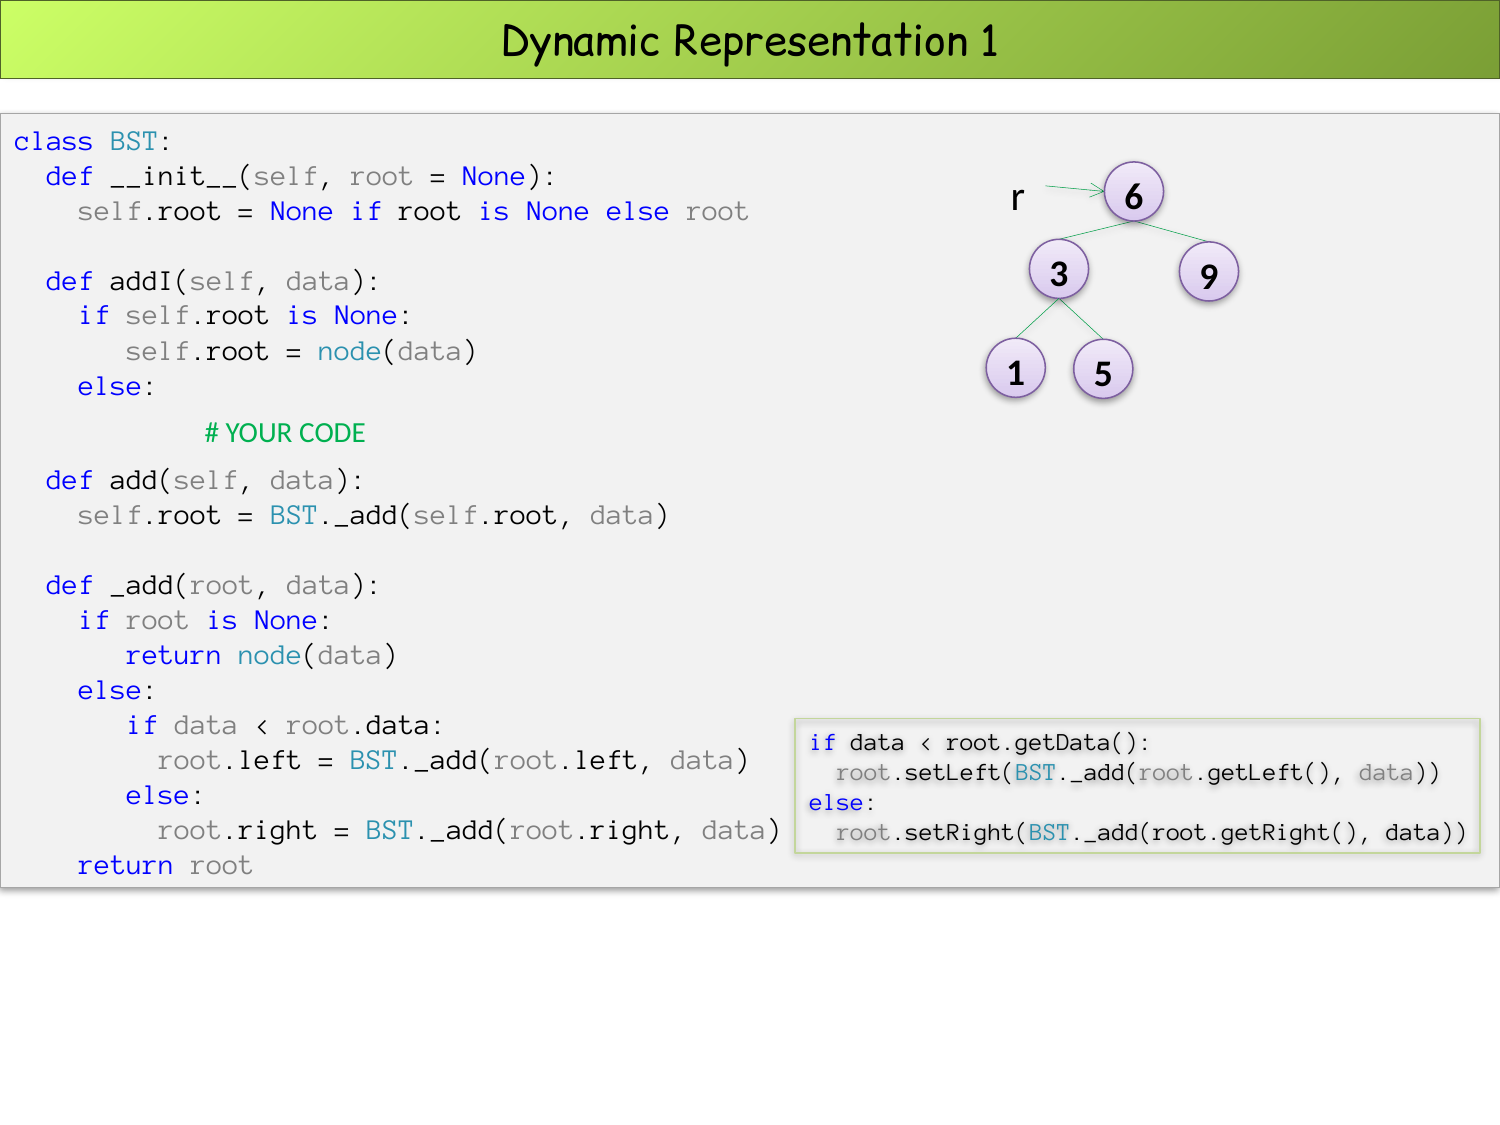

# Dynamic Representation 1
class BST:
  def __init__(self, root = None):
    self.root = None if root is None else root

  def addI(self, data):
    if self.root is None:
       self.root = node(data)
    else:
                       # YOUR CODE
  def add(self, data):
    self.root = BST._add(self.root, data)

  def _add(root, data):
    if root is None:
       return node(data)
    else:
       if data < root.data:
         root.left = BST._add(root.left, data)
       else:
         root.right = BST._add(root.right, data)
    return root
r
6
3
9
1
5
if data < root.getData():
  root.setLeft(BST._add(root.getLeft(), data))
else:
  root.setRight(BST._add(root.getRight(), data))